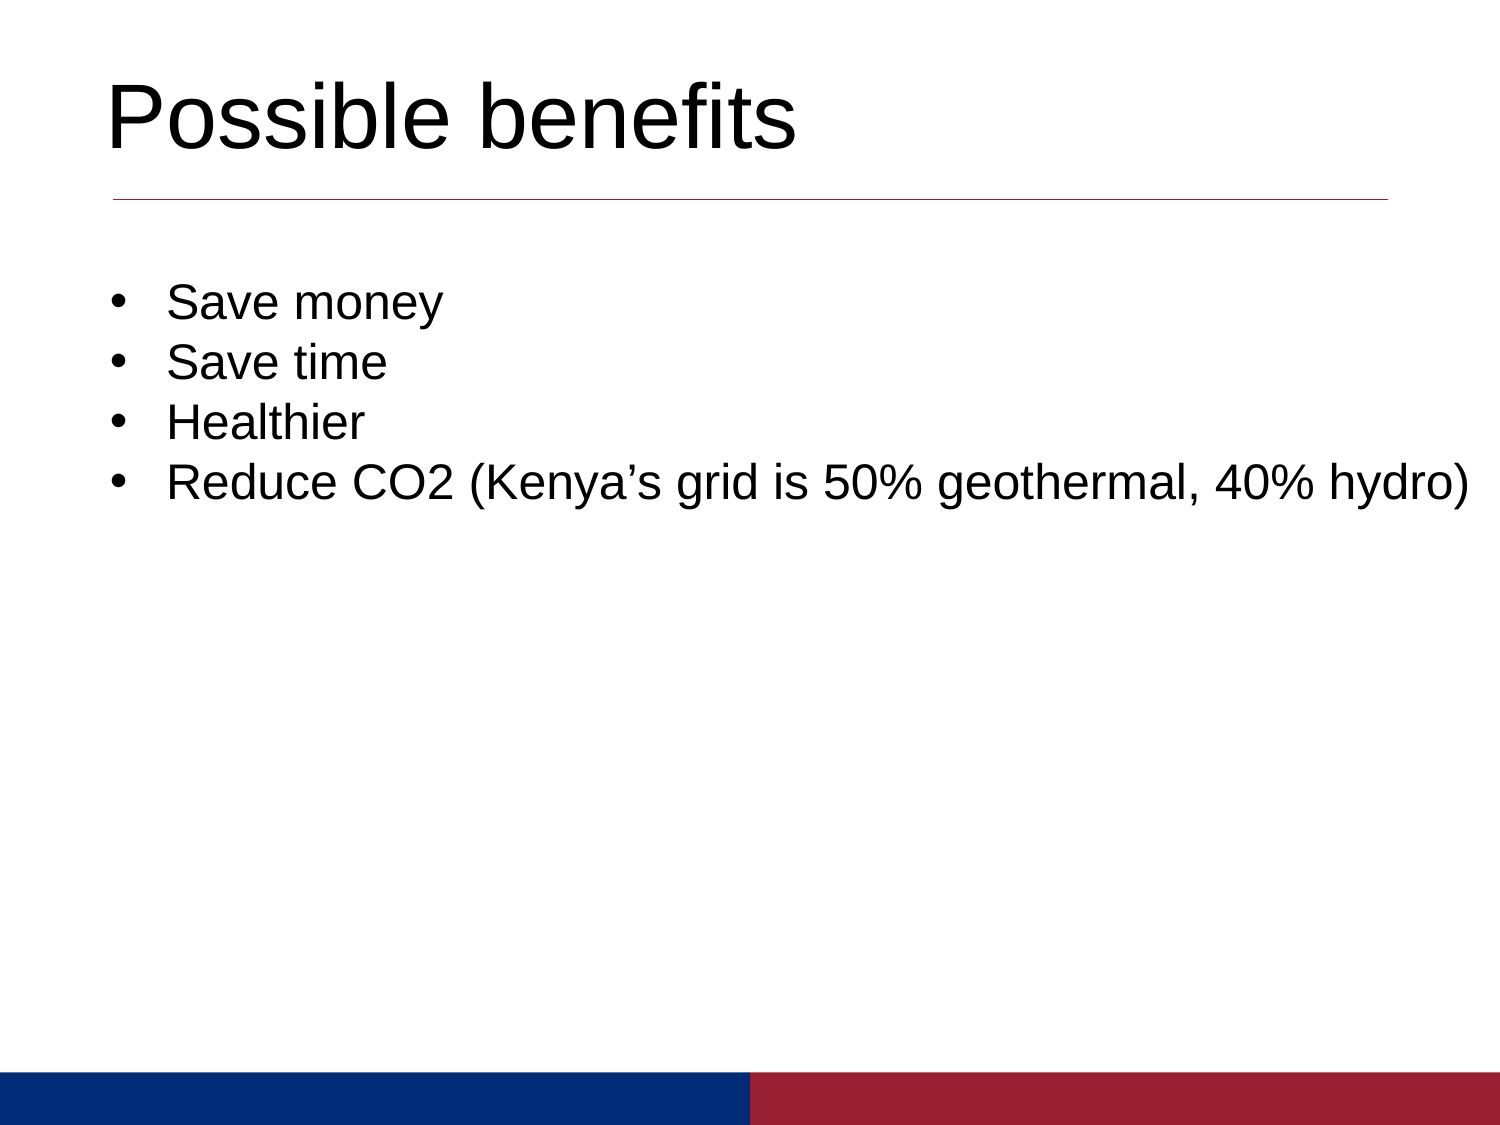

Possible benefits
Save money
Save time
Healthier
Reduce CO2 (Kenya’s grid is 50% geothermal, 40% hydro)